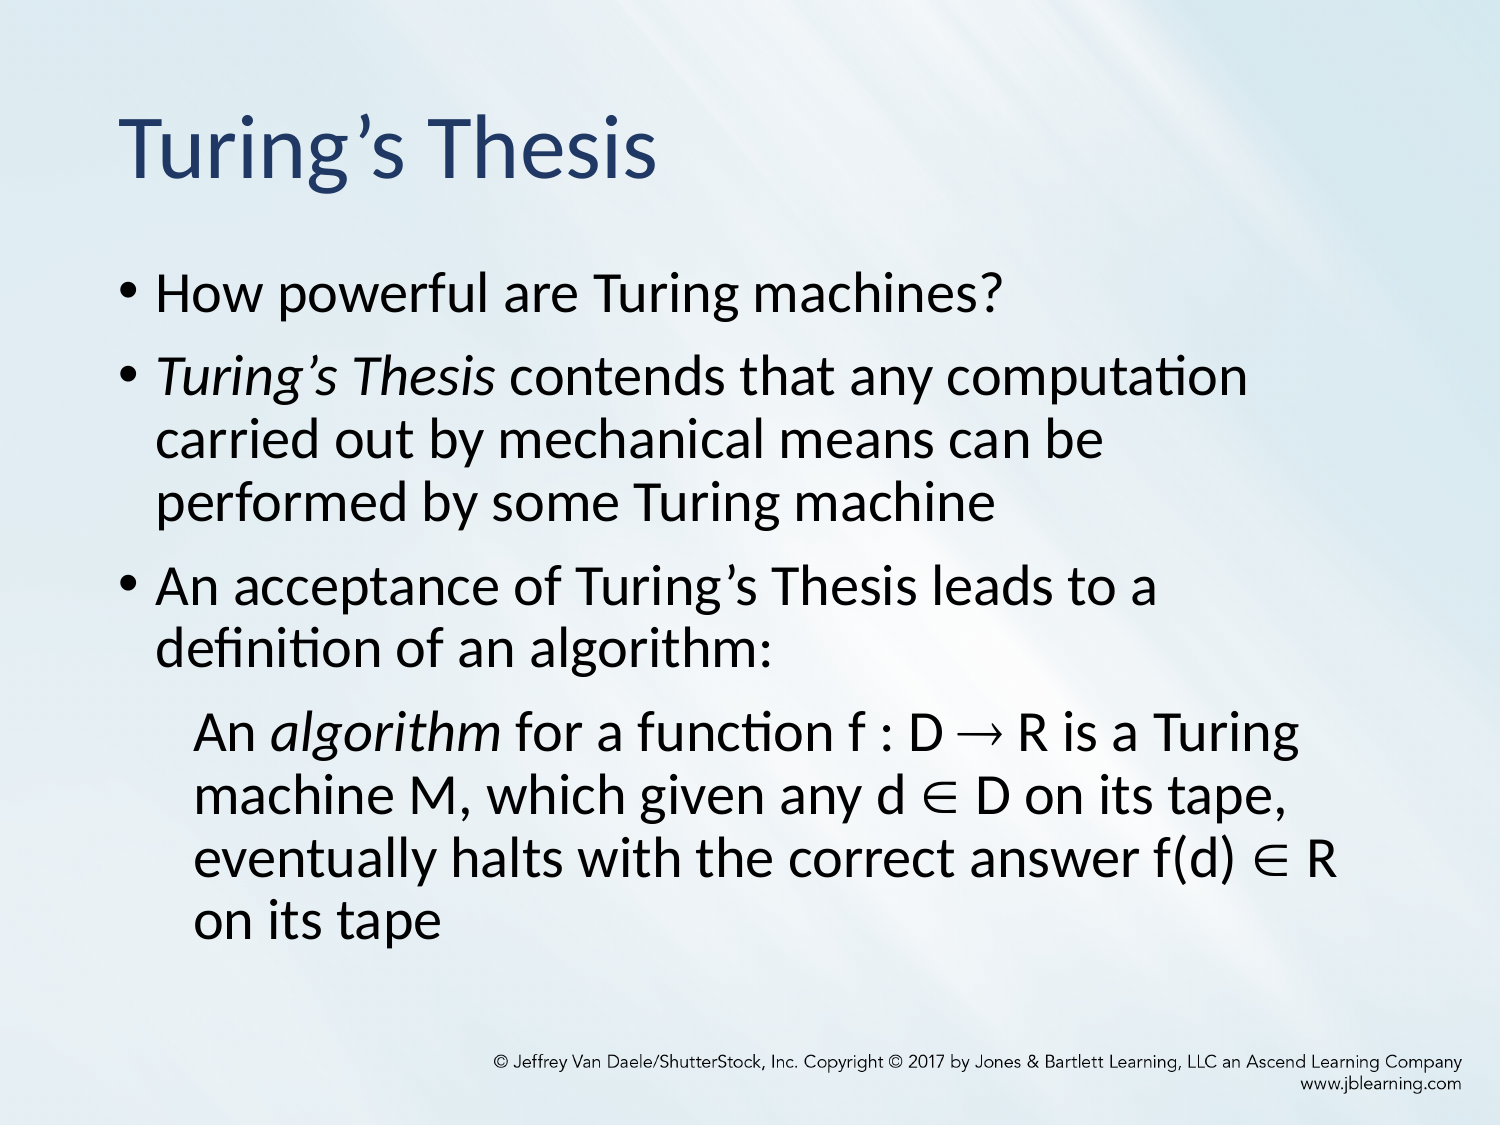

# Turing’s Thesis
How powerful are Turing machines?
Turing’s Thesis contends that any computation carried out by mechanical means can be performed by some Turing machine
An acceptance of Turing’s Thesis leads to a definition of an algorithm:
An algorithm for a function f : D → R is a Turing machine M, which given any d ∈ D on its tape, eventually halts with the correct answer f(d) ∈ R on its tape